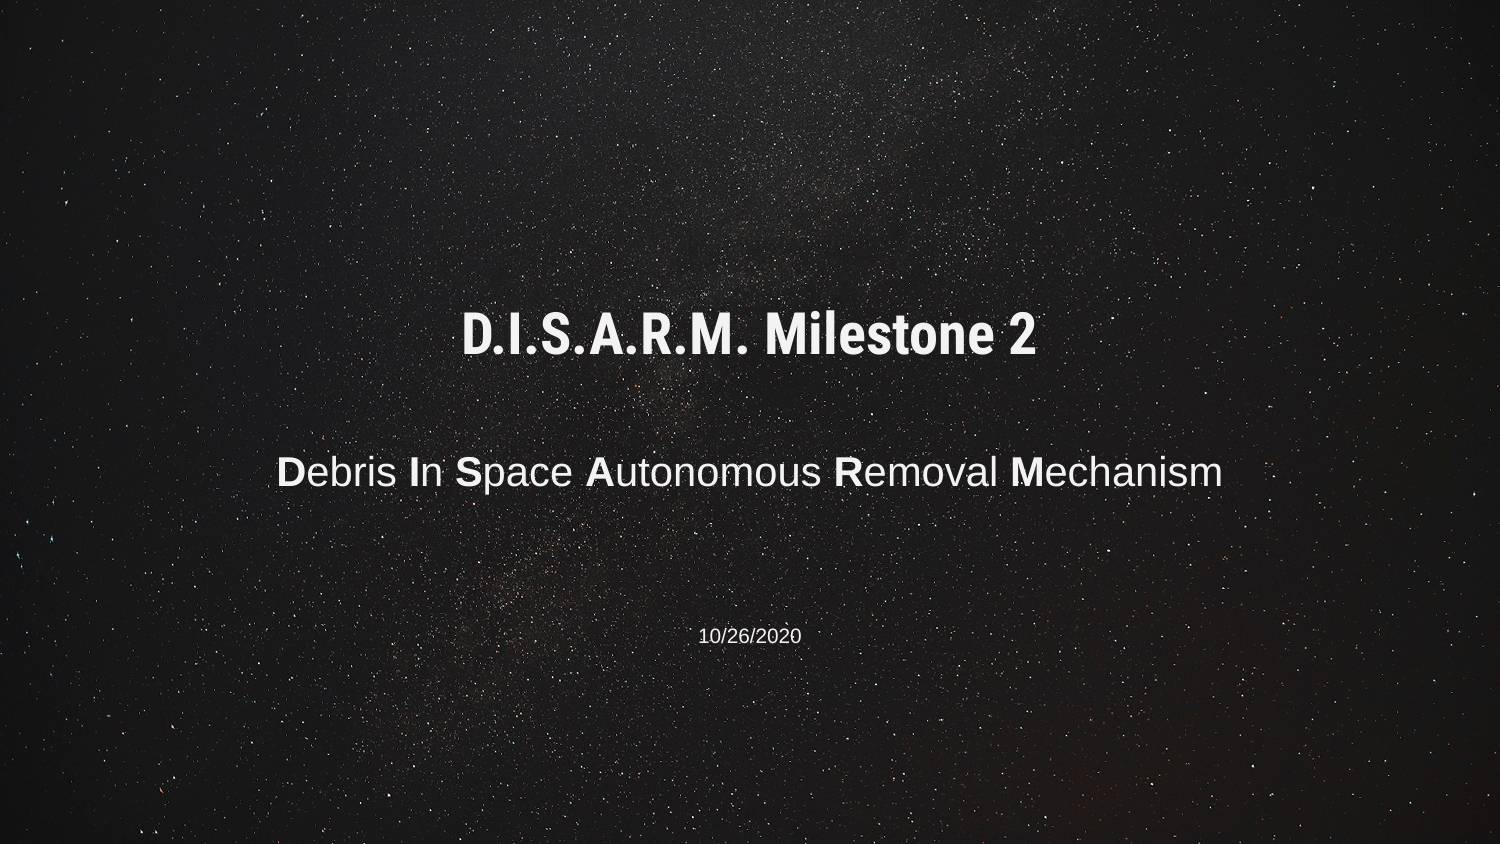

D.I.S.A.R.M. Milestone 2
Debris In Space Autonomous Removal Mechanism

10/26/2020